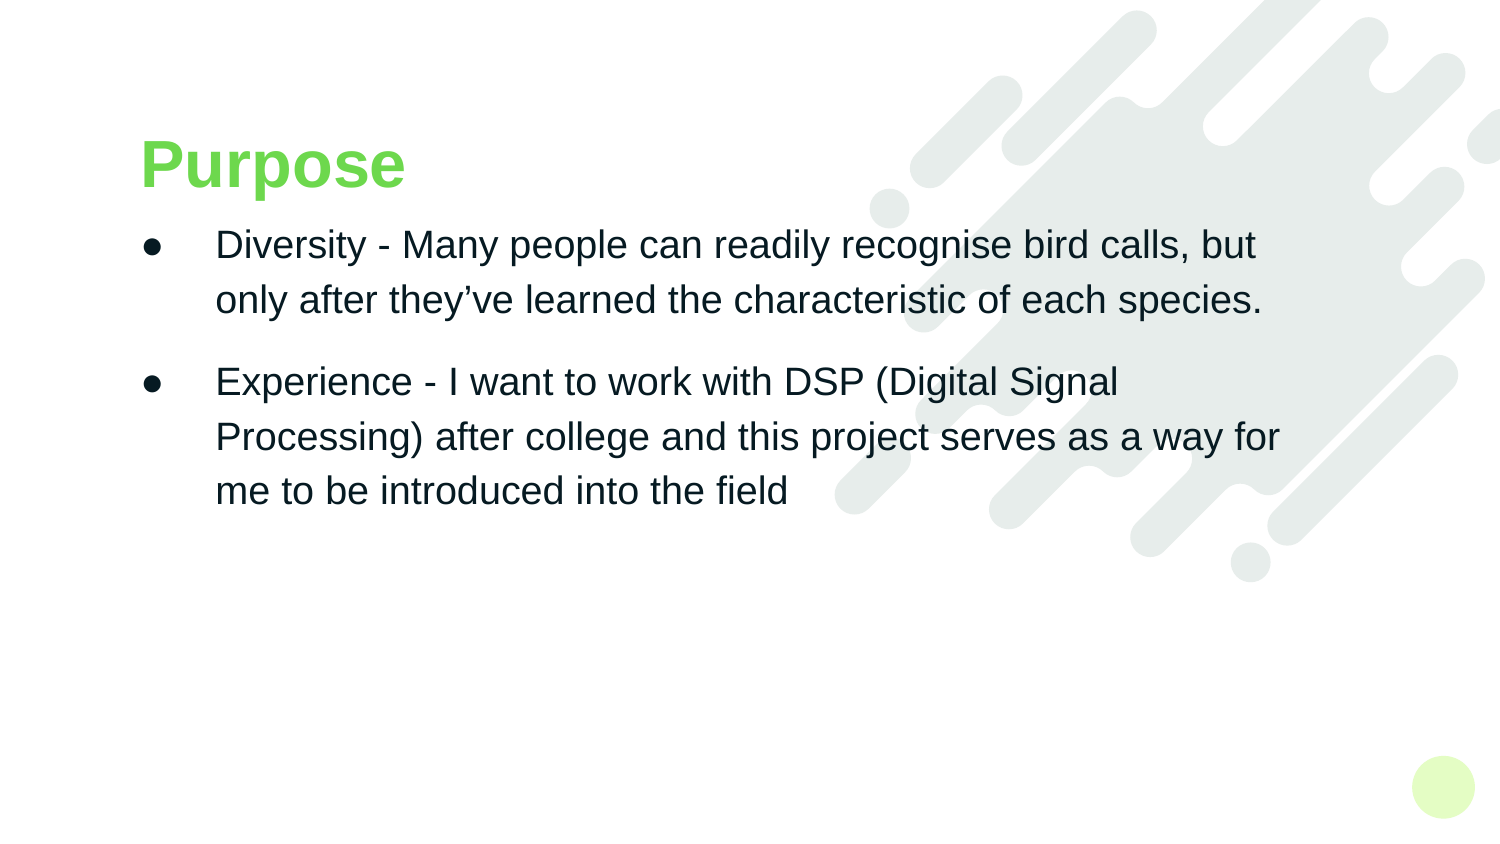

● 	Diversity - Many people can readily recognise bird calls, but only after they’ve learned the characteristic of each species.
● 	Experience - I want to work with DSP (Digital Signal Processing) after college and this project serves as a way for me to be introduced into the field
# Purpose